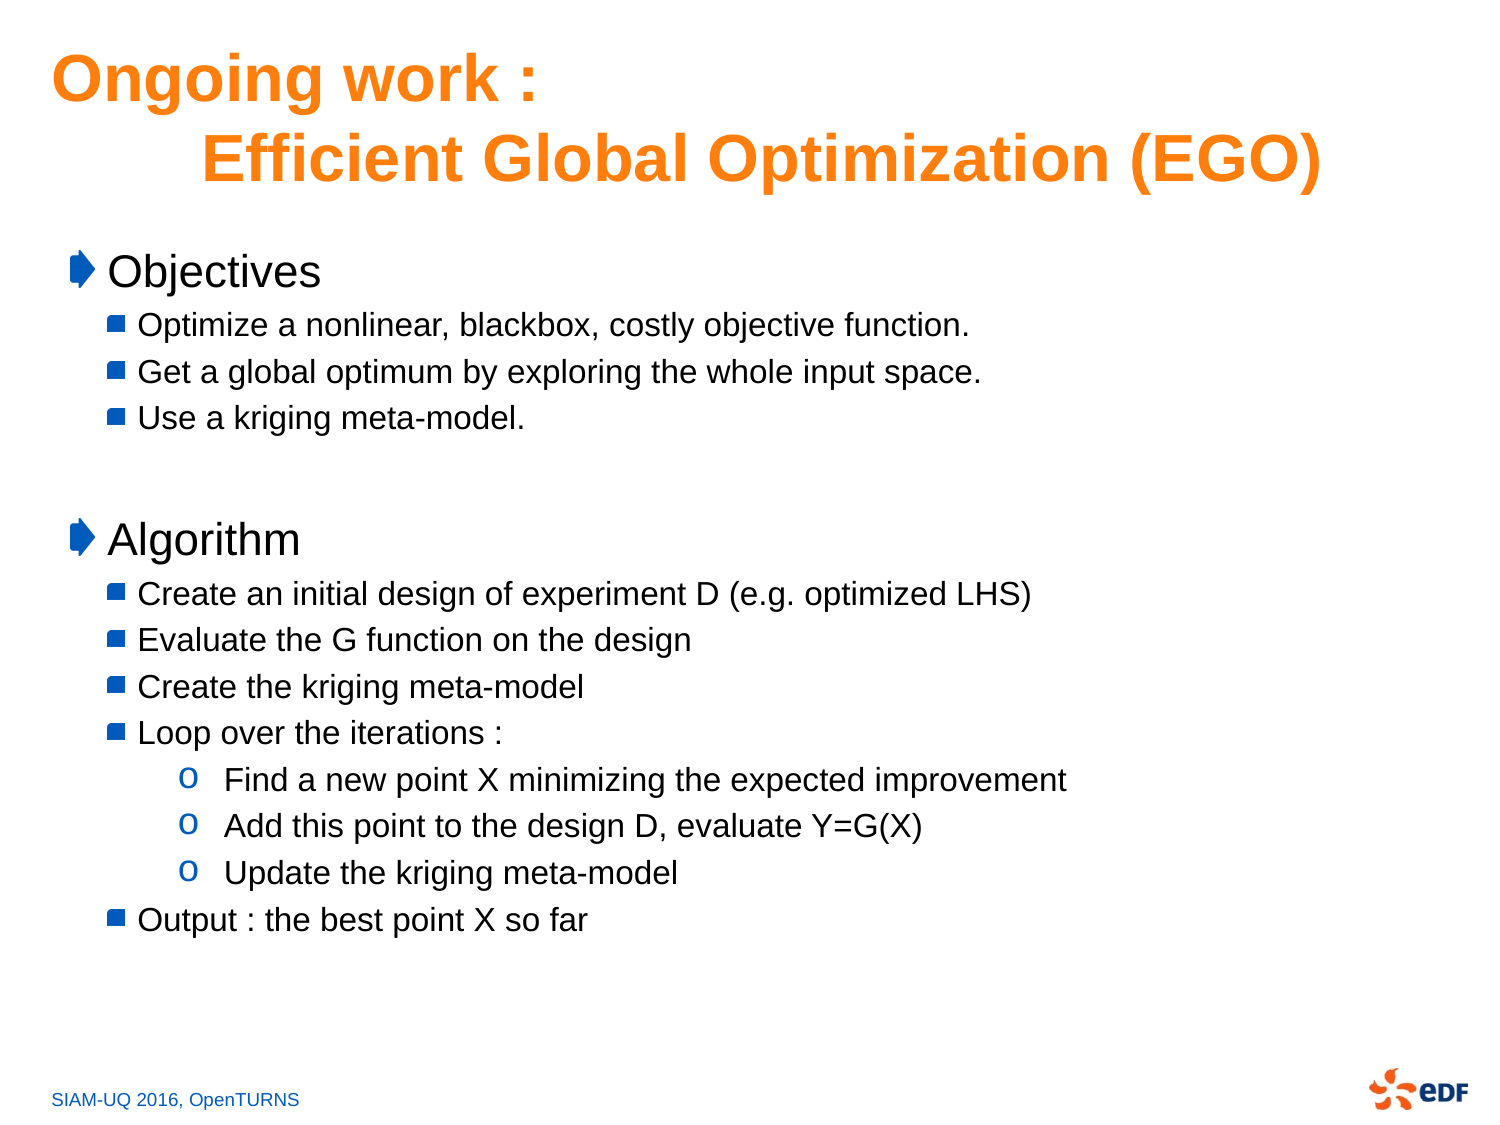

# Ongoing work : Efficient Global Optimization (EGO)
Objectives
Optimize a nonlinear, blackbox, costly objective function.
Get a global optimum by exploring the whole input space.
Use a kriging meta-model.

Algorithm
Create an initial design of experiment D (e.g. optimized LHS)
Evaluate the G function on the design
Create the kriging meta-model
Loop over the iterations :
Find a new point X minimizing the expected improvement
Add this point to the design D, evaluate Y=G(X)
Update the kriging meta-model
Output : the best point X so far

SIAM-UQ 2016, OpenTURNS